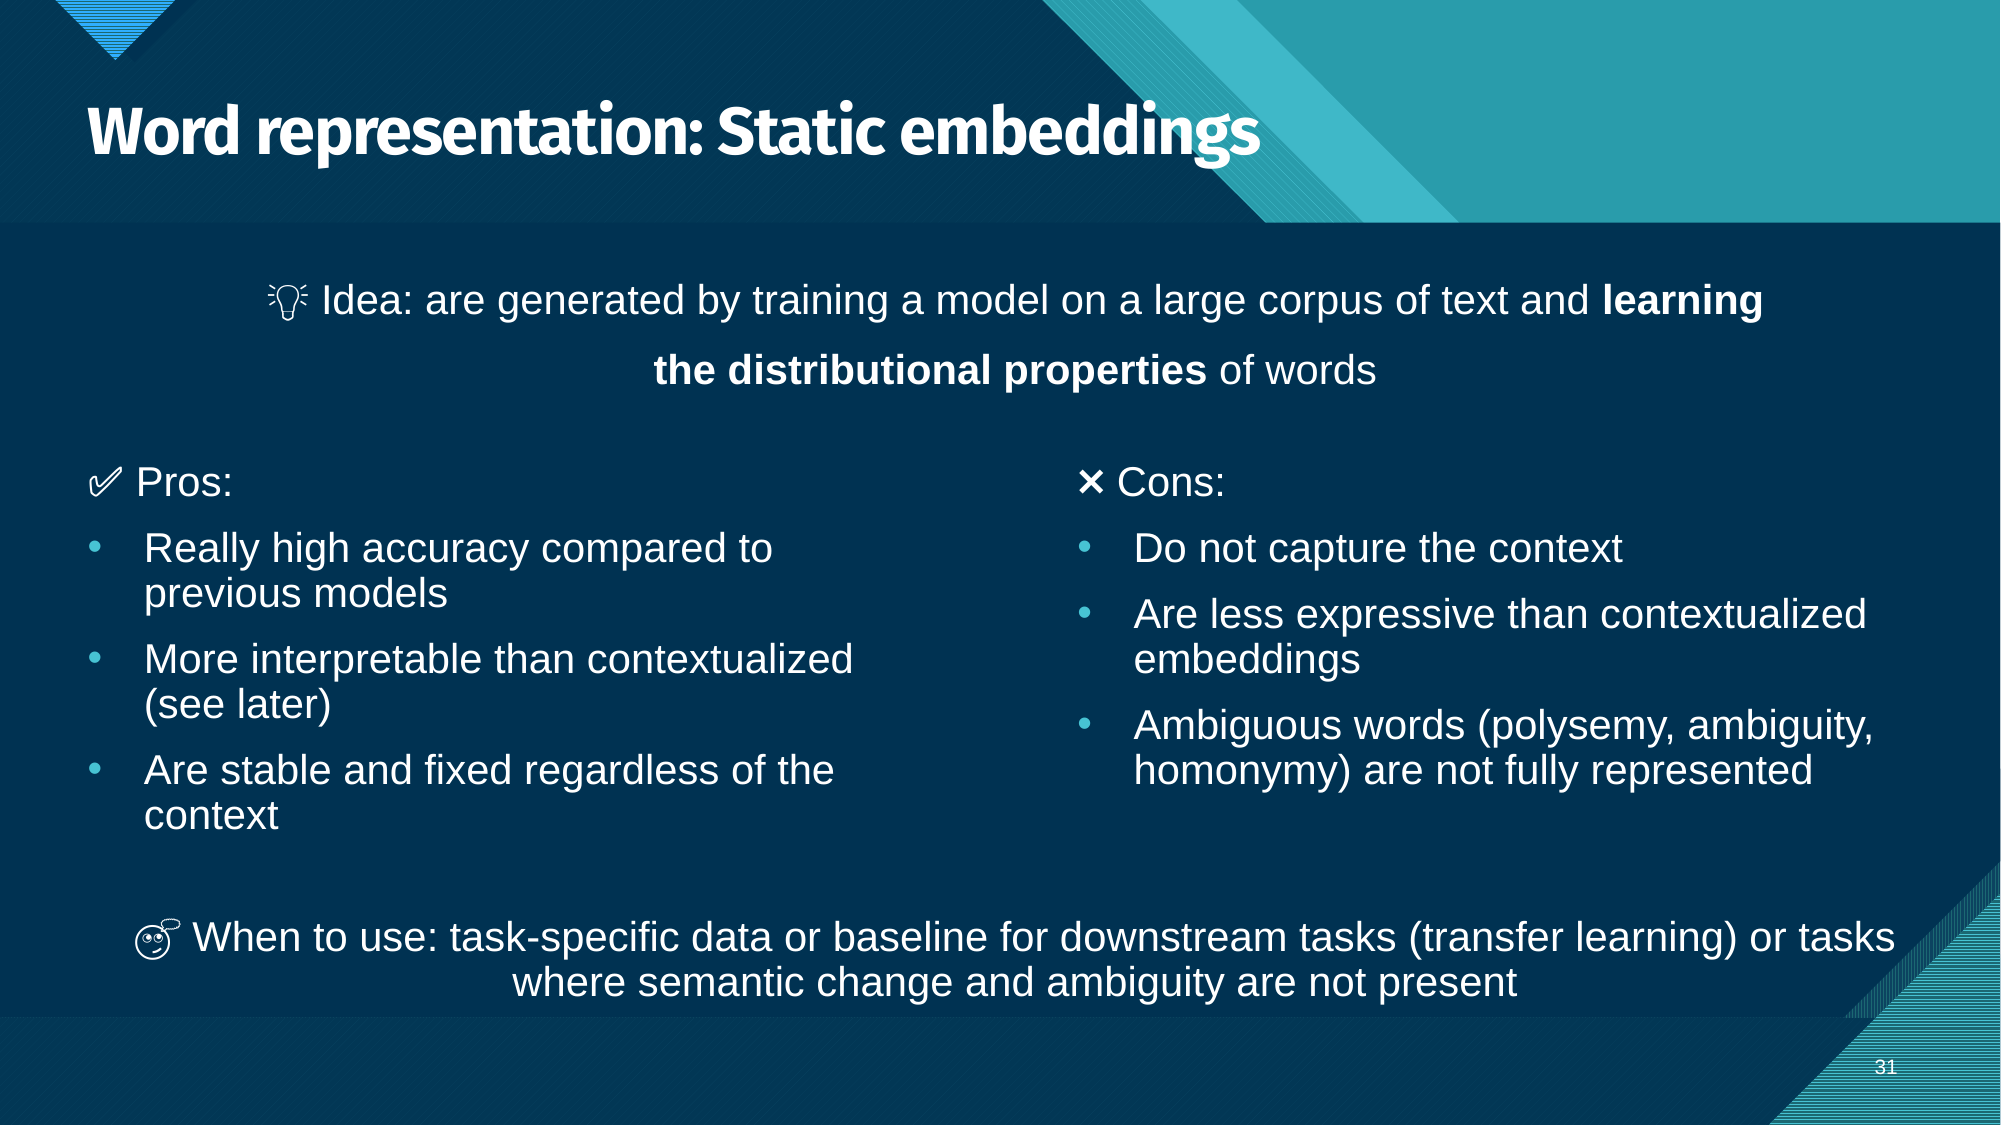

# Word representation: Static embeddings
💡 Idea: are generated by training a model on a large corpus of text and learning
the distributional properties of words
✅ Pros:
Really high accuracy compared to previous models
More interpretable than contextualized (see later)
Are stable and fixed regardless of the context

❌ Cons:
Do not capture the context
Are less expressive than contextualized embeddings
Ambiguous words (polysemy, ambiguity, homonymy) are not fully represented

🤔 When to use: task-specific data or baseline for downstream tasks (transfer learning) or tasks where semantic change and ambiguity are not present
31